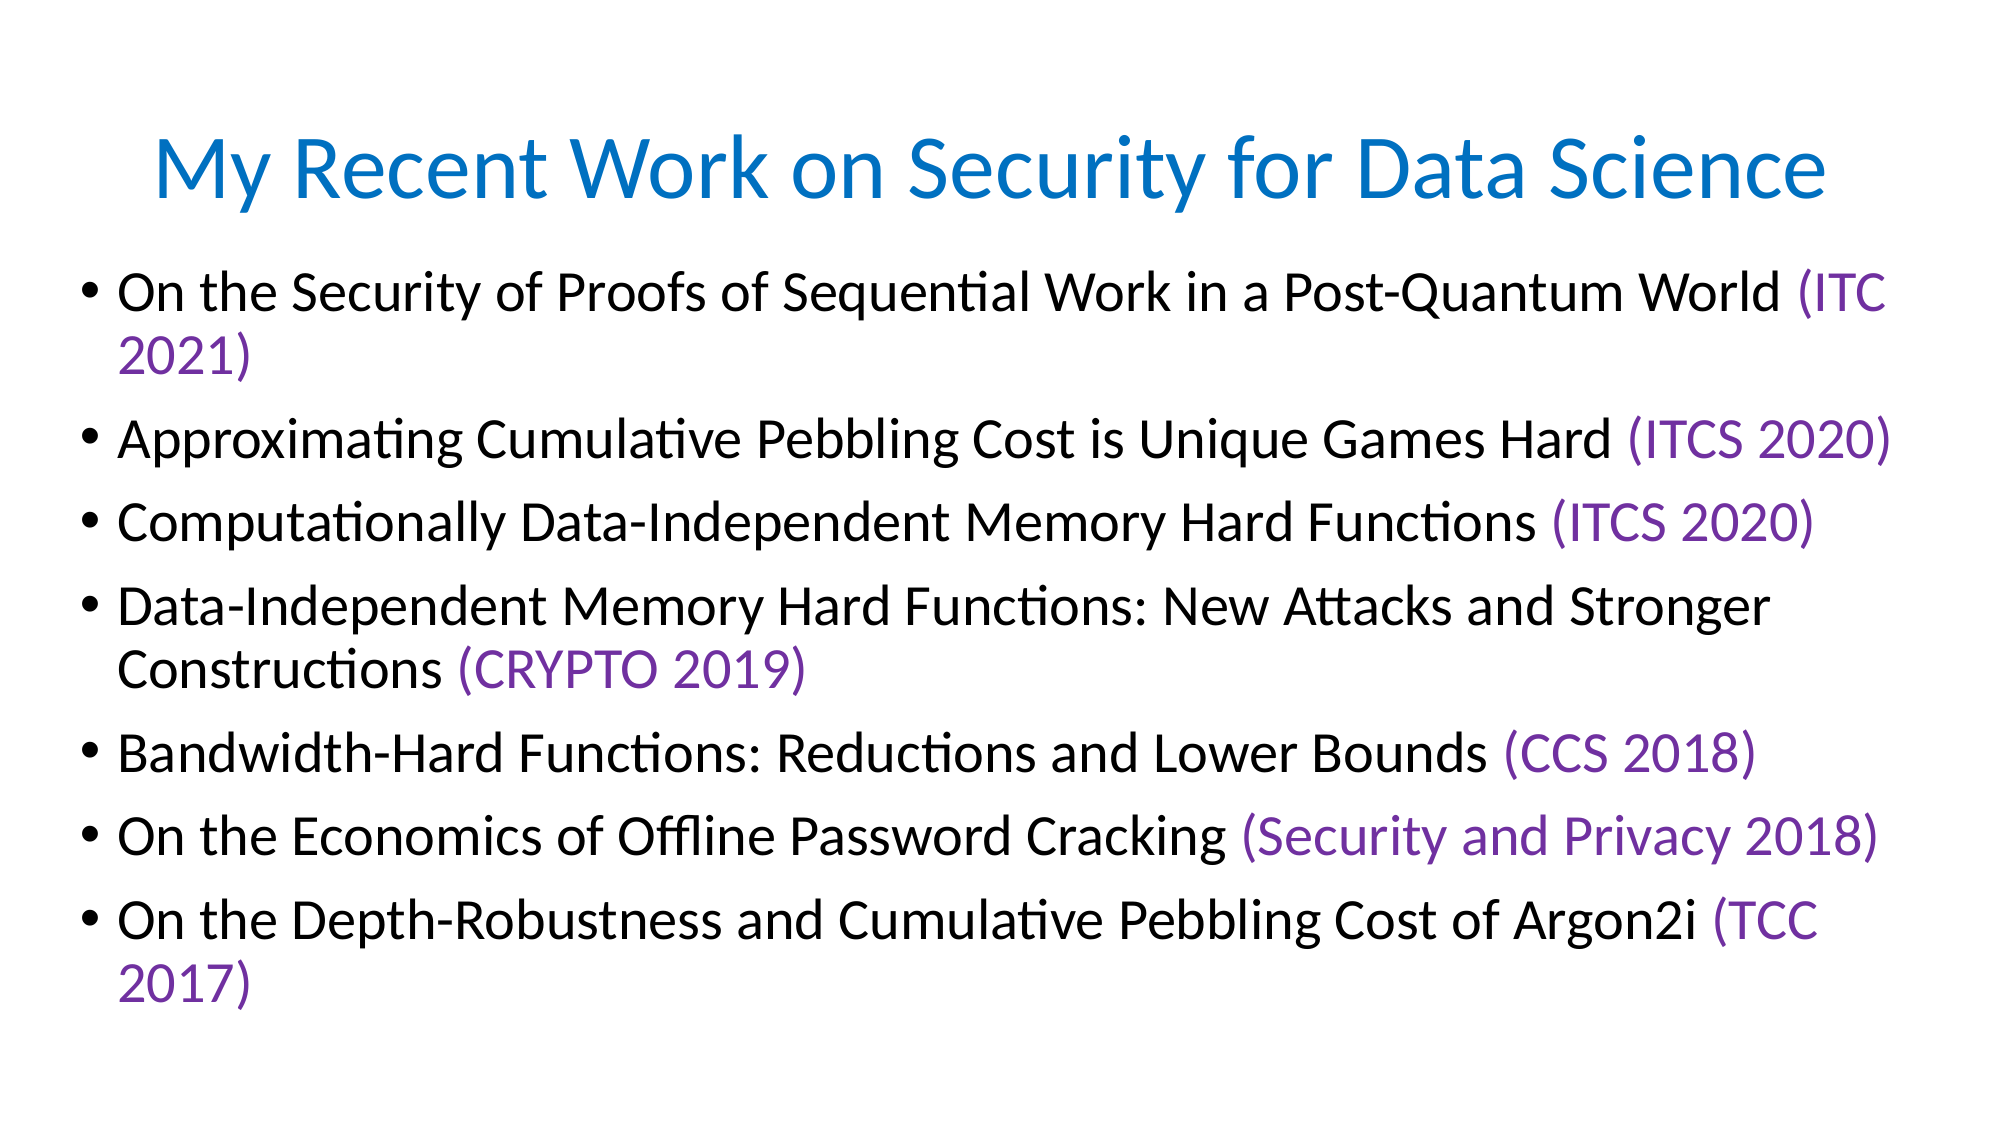

# My Recent Work on Security for Data Science
On the Security of Proofs of Sequential Work in a Post-Quantum World (ITC 2021)
Approximating Cumulative Pebbling Cost is Unique Games Hard (ITCS 2020)
Computationally Data-Independent Memory Hard Functions (ITCS 2020)
Data-Independent Memory Hard Functions: New Attacks and Stronger Constructions (CRYPTO 2019)
Bandwidth-Hard Functions: Reductions and Lower Bounds (CCS 2018)
On the Economics of Offline Password Cracking (Security and Privacy 2018)
On the Depth-Robustness and Cumulative Pebbling Cost of Argon2i (TCC 2017)